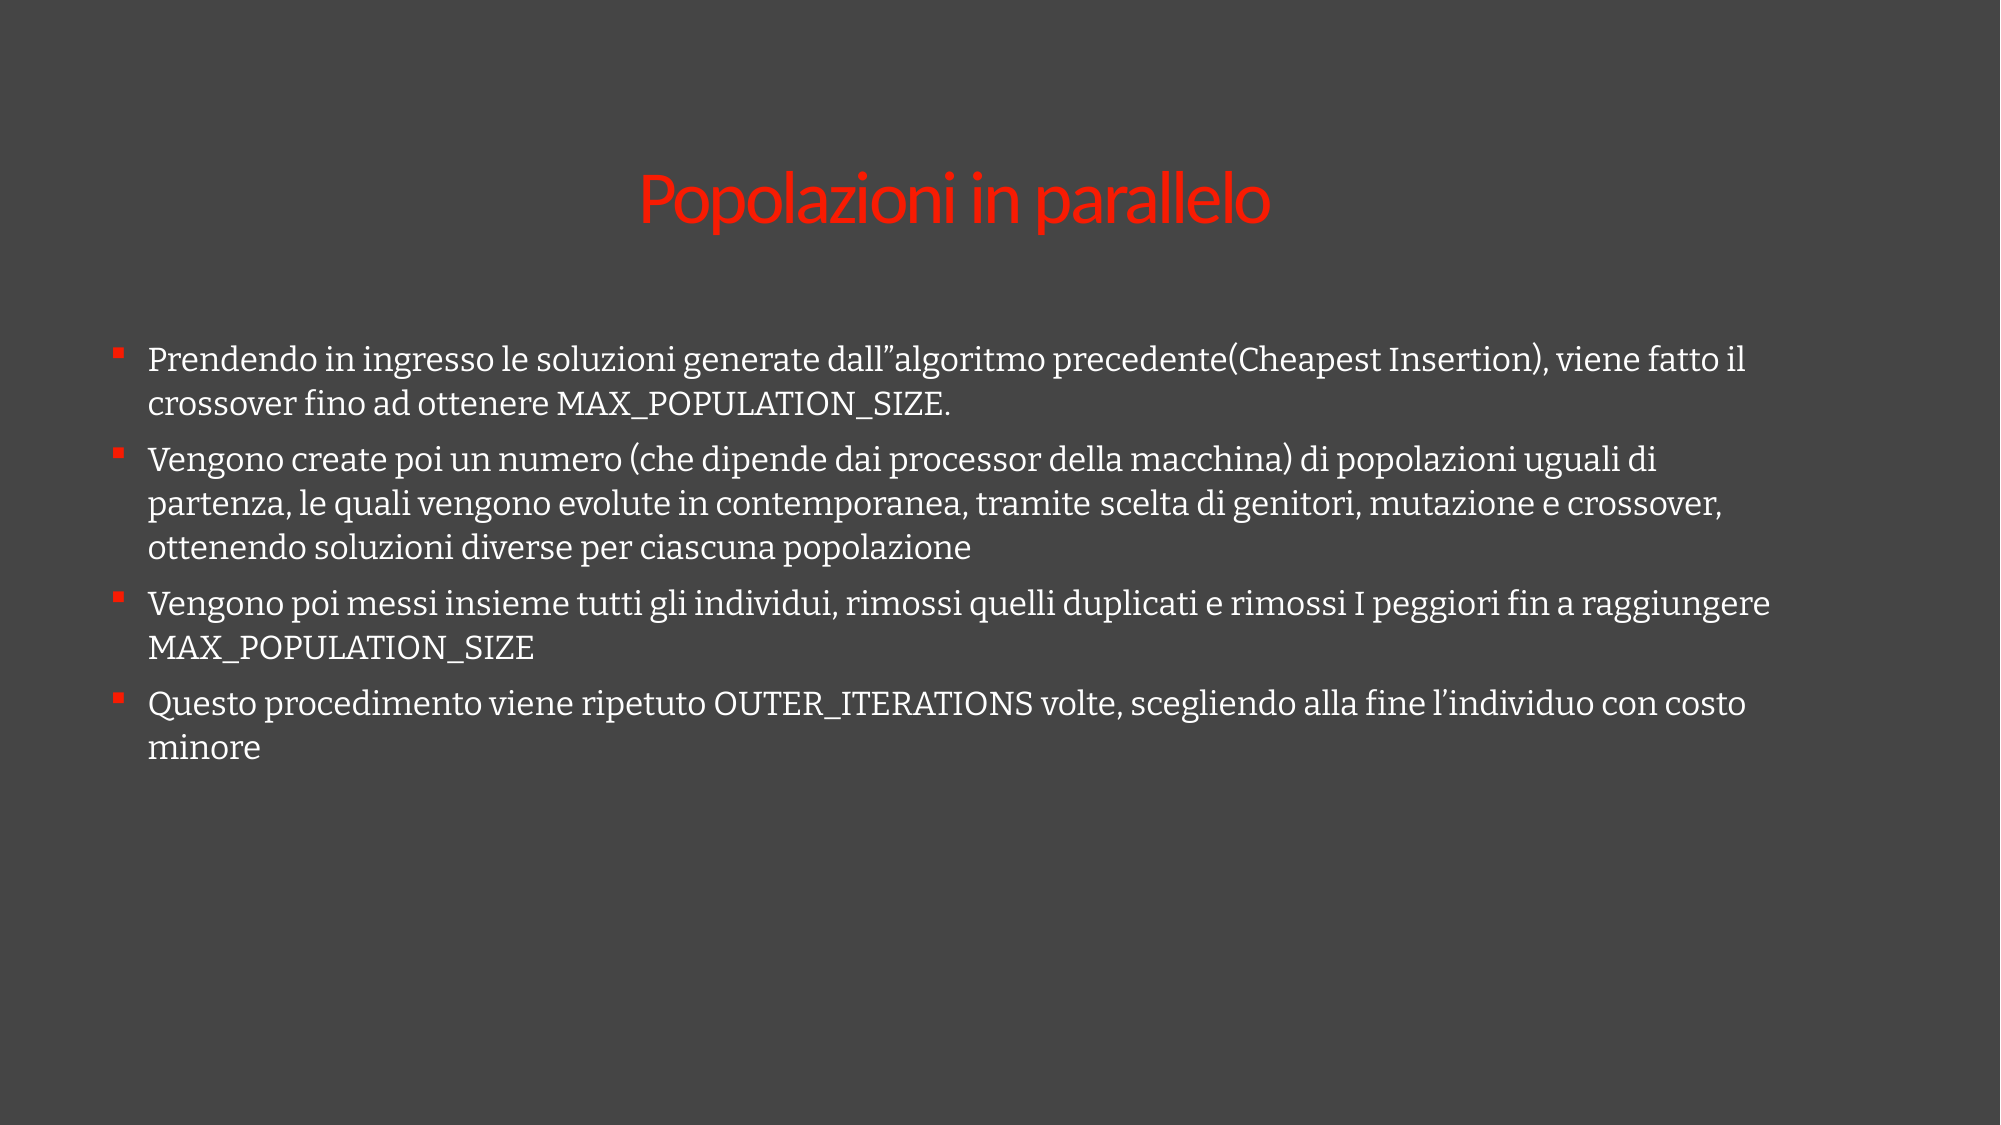

Popolazioni in parallelo
Prendendo in ingresso le soluzioni generate dall”algoritmo precedente(Cheapest Insertion), viene fatto il crossover fino ad ottenere MAX_POPULATION_SIZE.
Vengono create poi un numero (che dipende dai processor della macchina) di popolazioni uguali di partenza, le quali vengono evolute in contemporanea, tramite scelta di genitori, mutazione e crossover, ottenendo soluzioni diverse per ciascuna popolazione
Vengono poi messi insieme tutti gli individui, rimossi quelli duplicati e rimossi I peggiori fin a raggiungere MAX_POPULATION_SIZE
Questo procedimento viene ripetuto OUTER_ITERATIONS volte, scegliendo alla fine l’individuo con costo minore